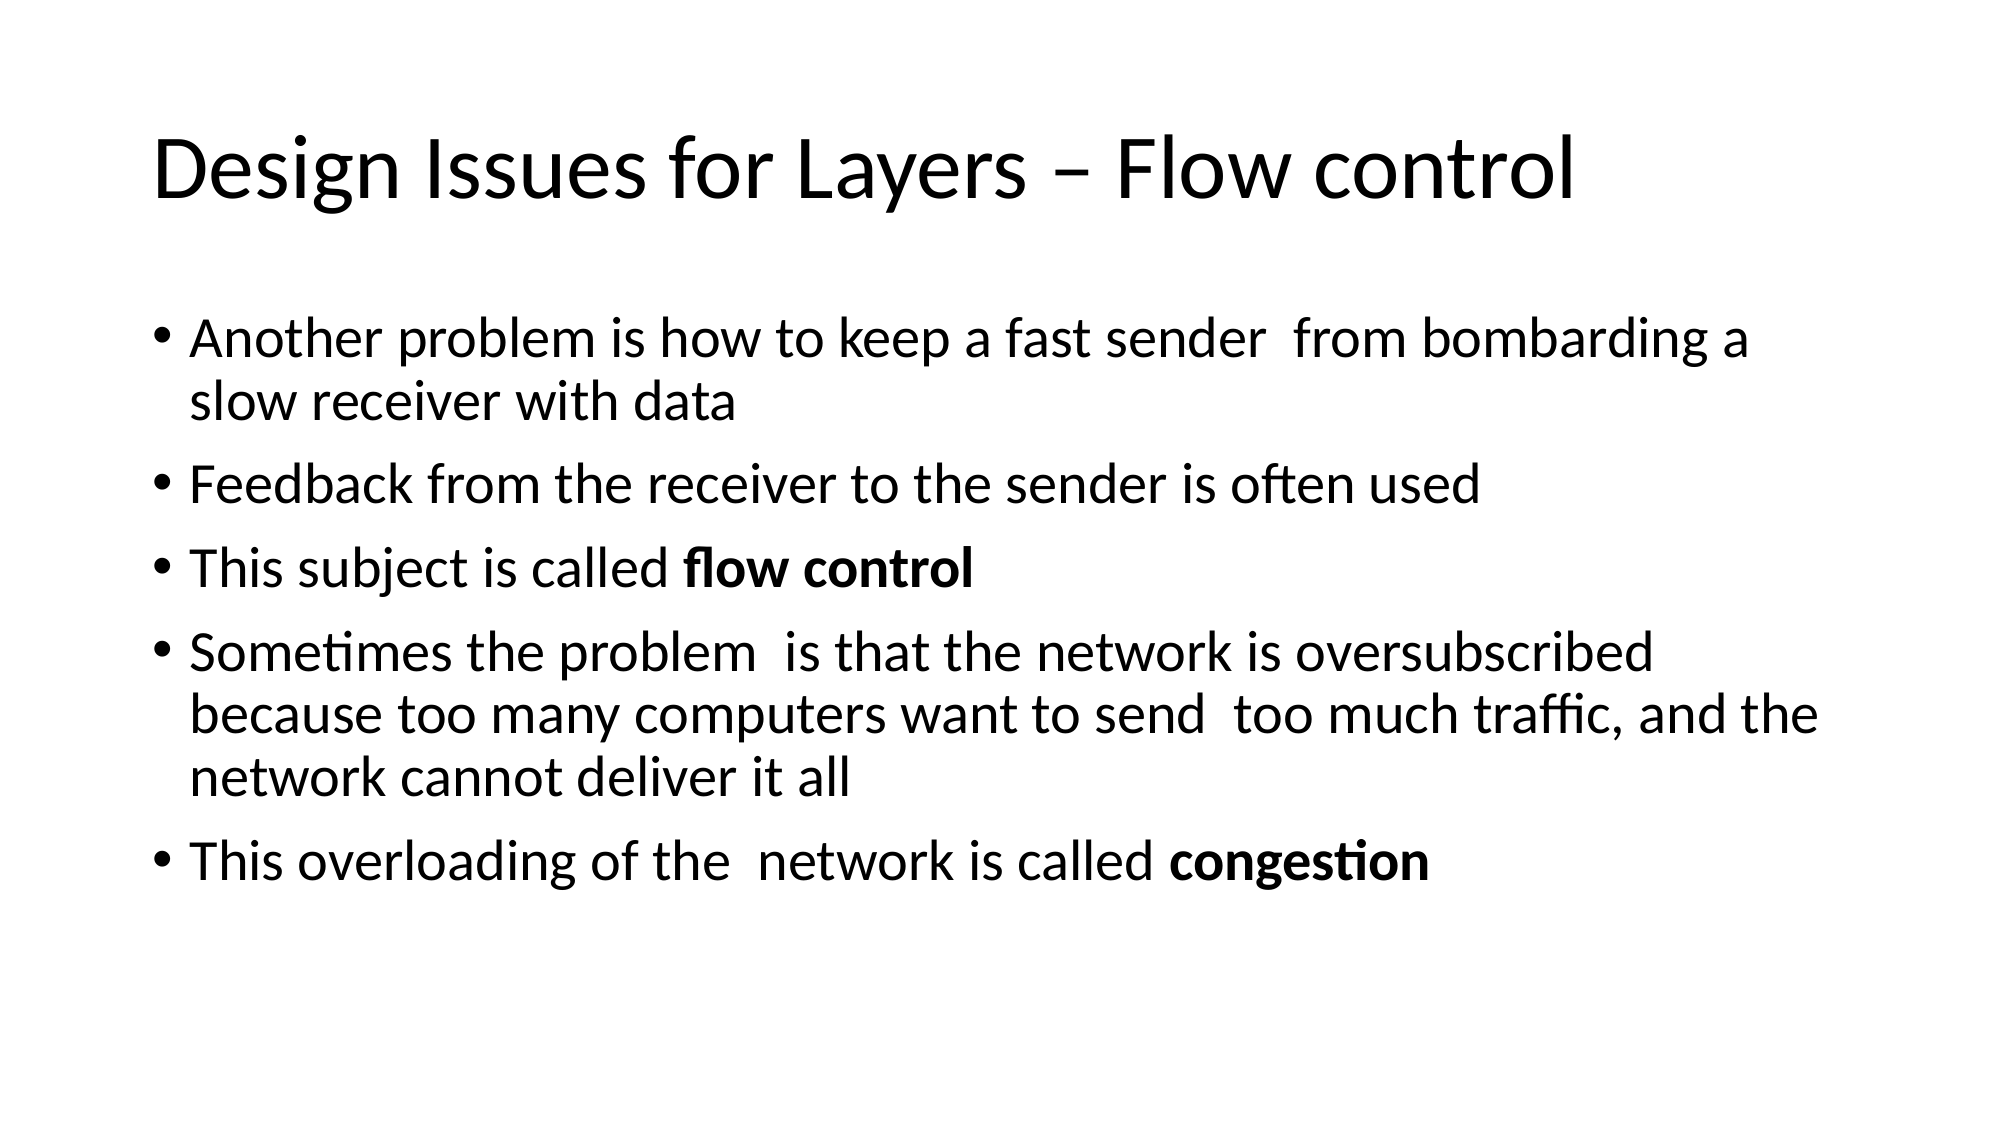

# Design Issues for Layers – Flow control
Another problem is how to keep a fast sender  from bombarding a slow receiver with data
Feedback from the receiver to the sender is often used
This subject is called flow control
Sometimes the problem  is that the network is oversubscribed because too many computers want to send  too much traffic, and the network cannot deliver it all
This overloading of the  network is called congestion